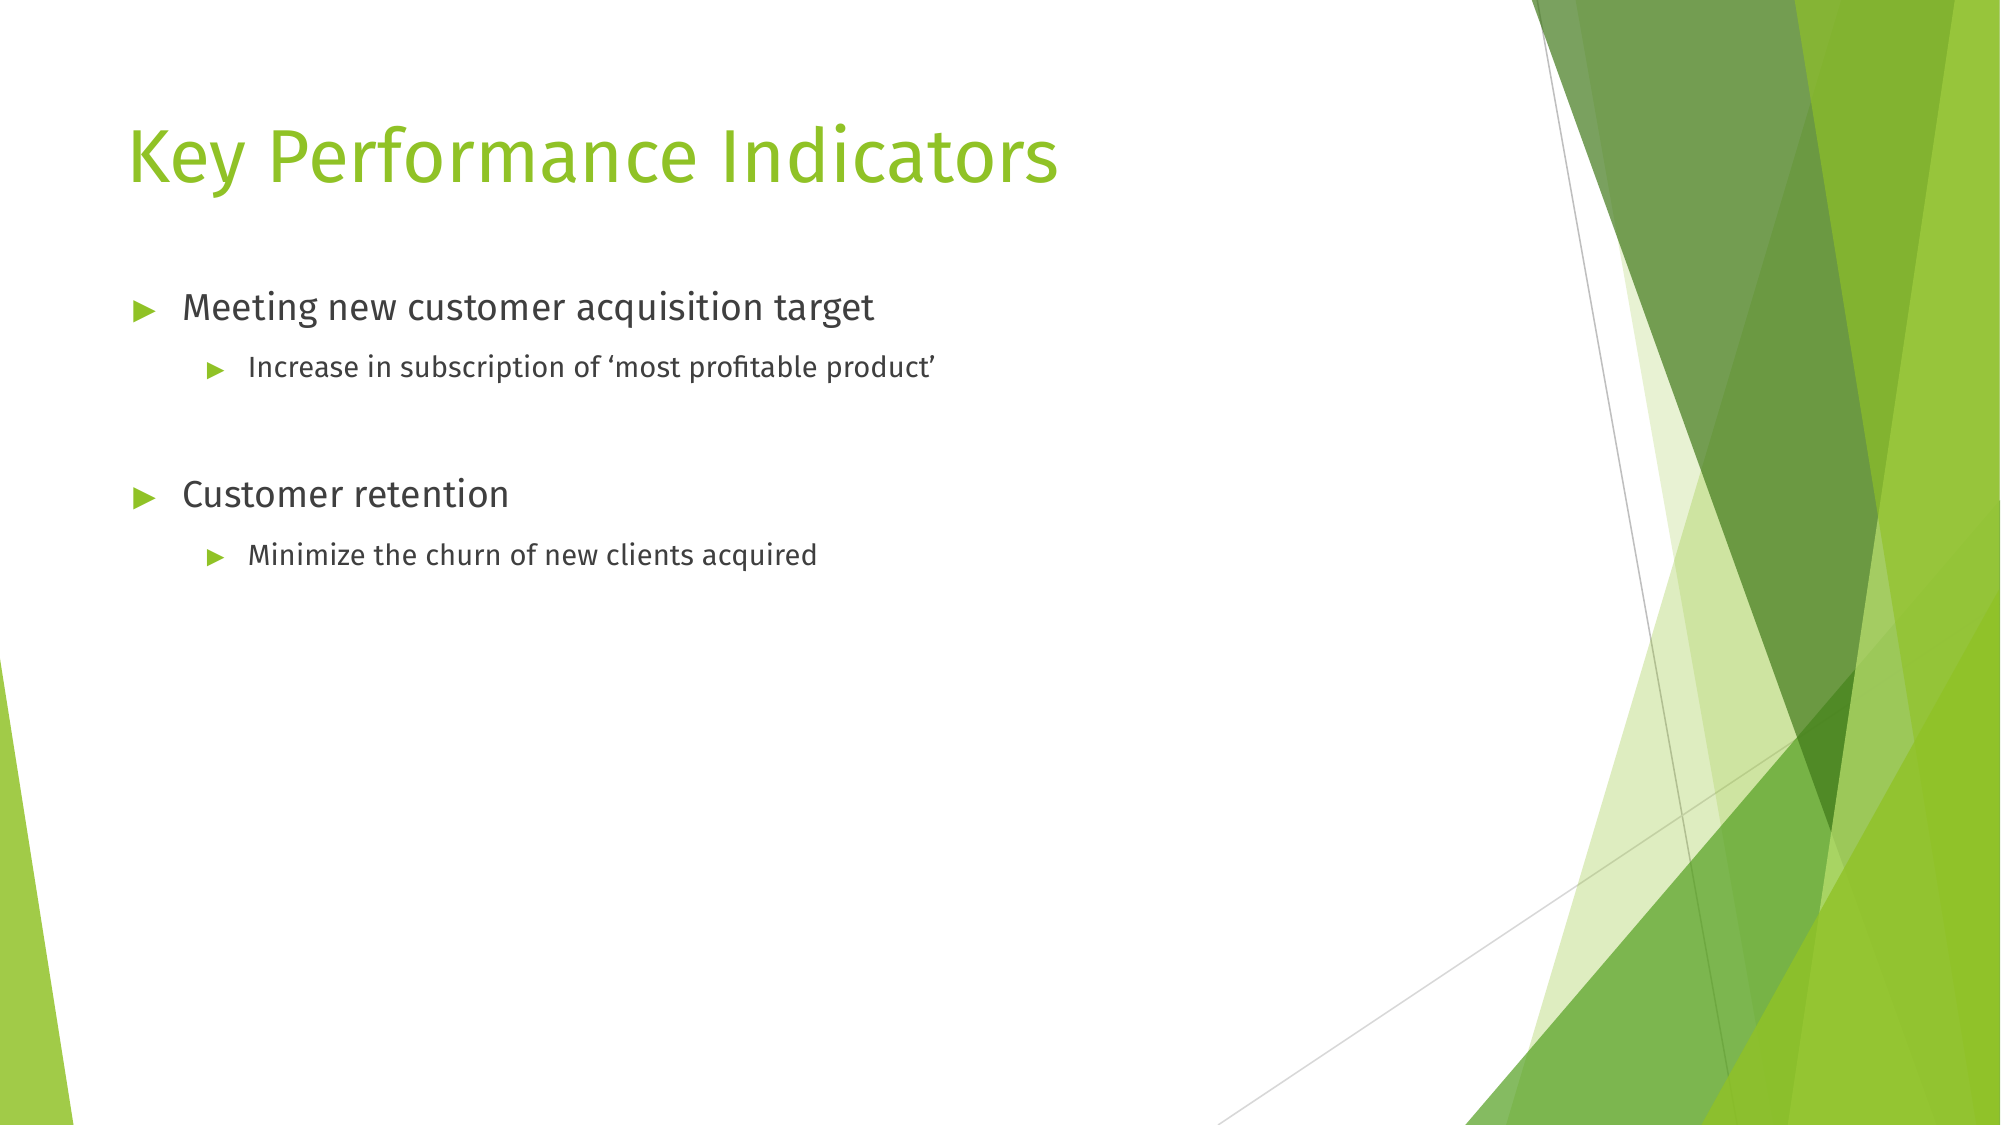

# Key Performance Indicators
Meeting new customer acquisition target
Increase in subscription of ‘most profitable product’

Customer retention
Minimize the churn of new clients acquired